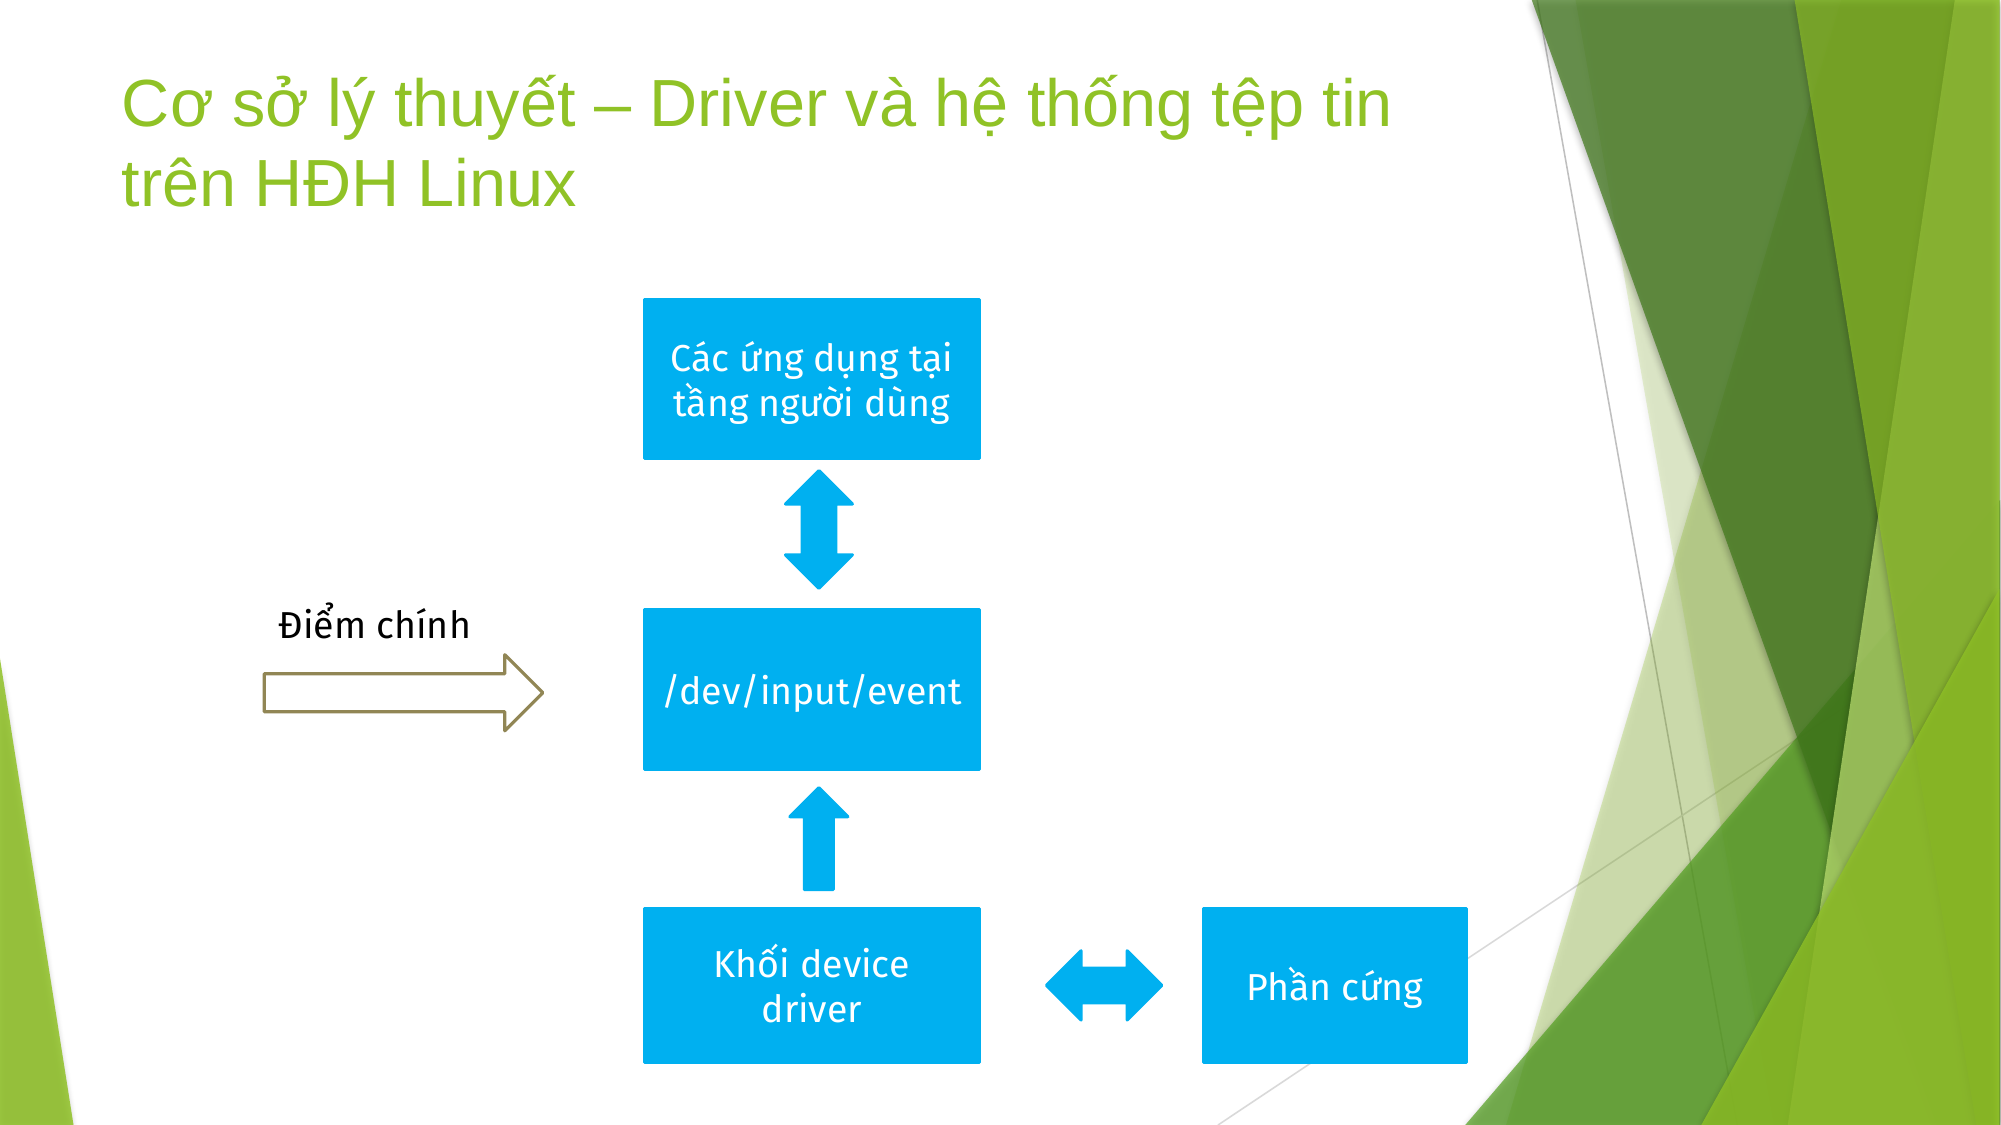

# Cơ sở lý thuyết – Driver và hệ thống tệp tin trên HĐH Linux
Các ứng dụng tại tầng người dùng

Điểm chính
/dev/input/event

Khối device driver
Phần cứng